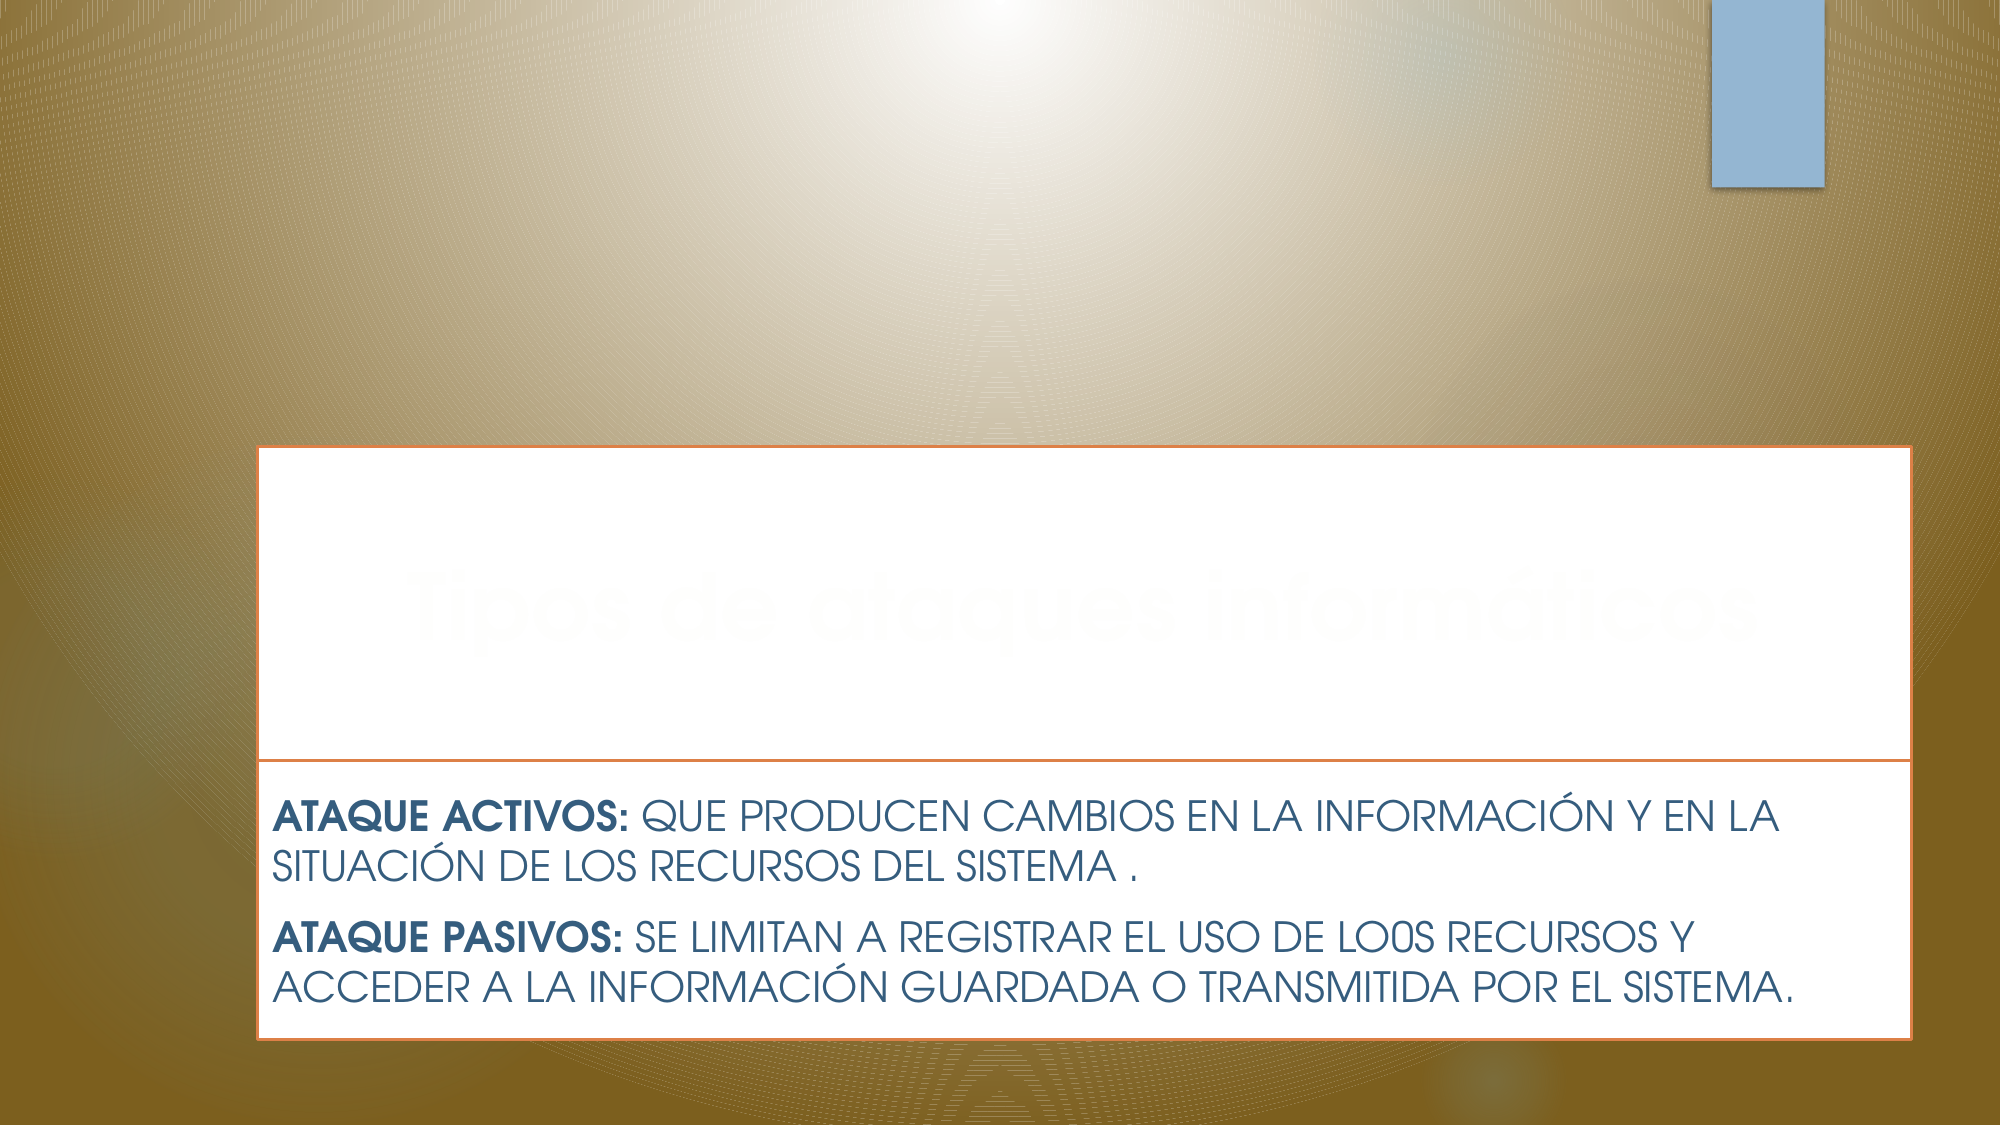

# Tipos de ataques informáticos
Ataque activos: que producen cambios en la información y en la situación de los recursos del sistema .
Ataque pasivos: se limitan a registrar el uso de lo0s recursos y acceder a la información guardada o transmitida por el sistema.